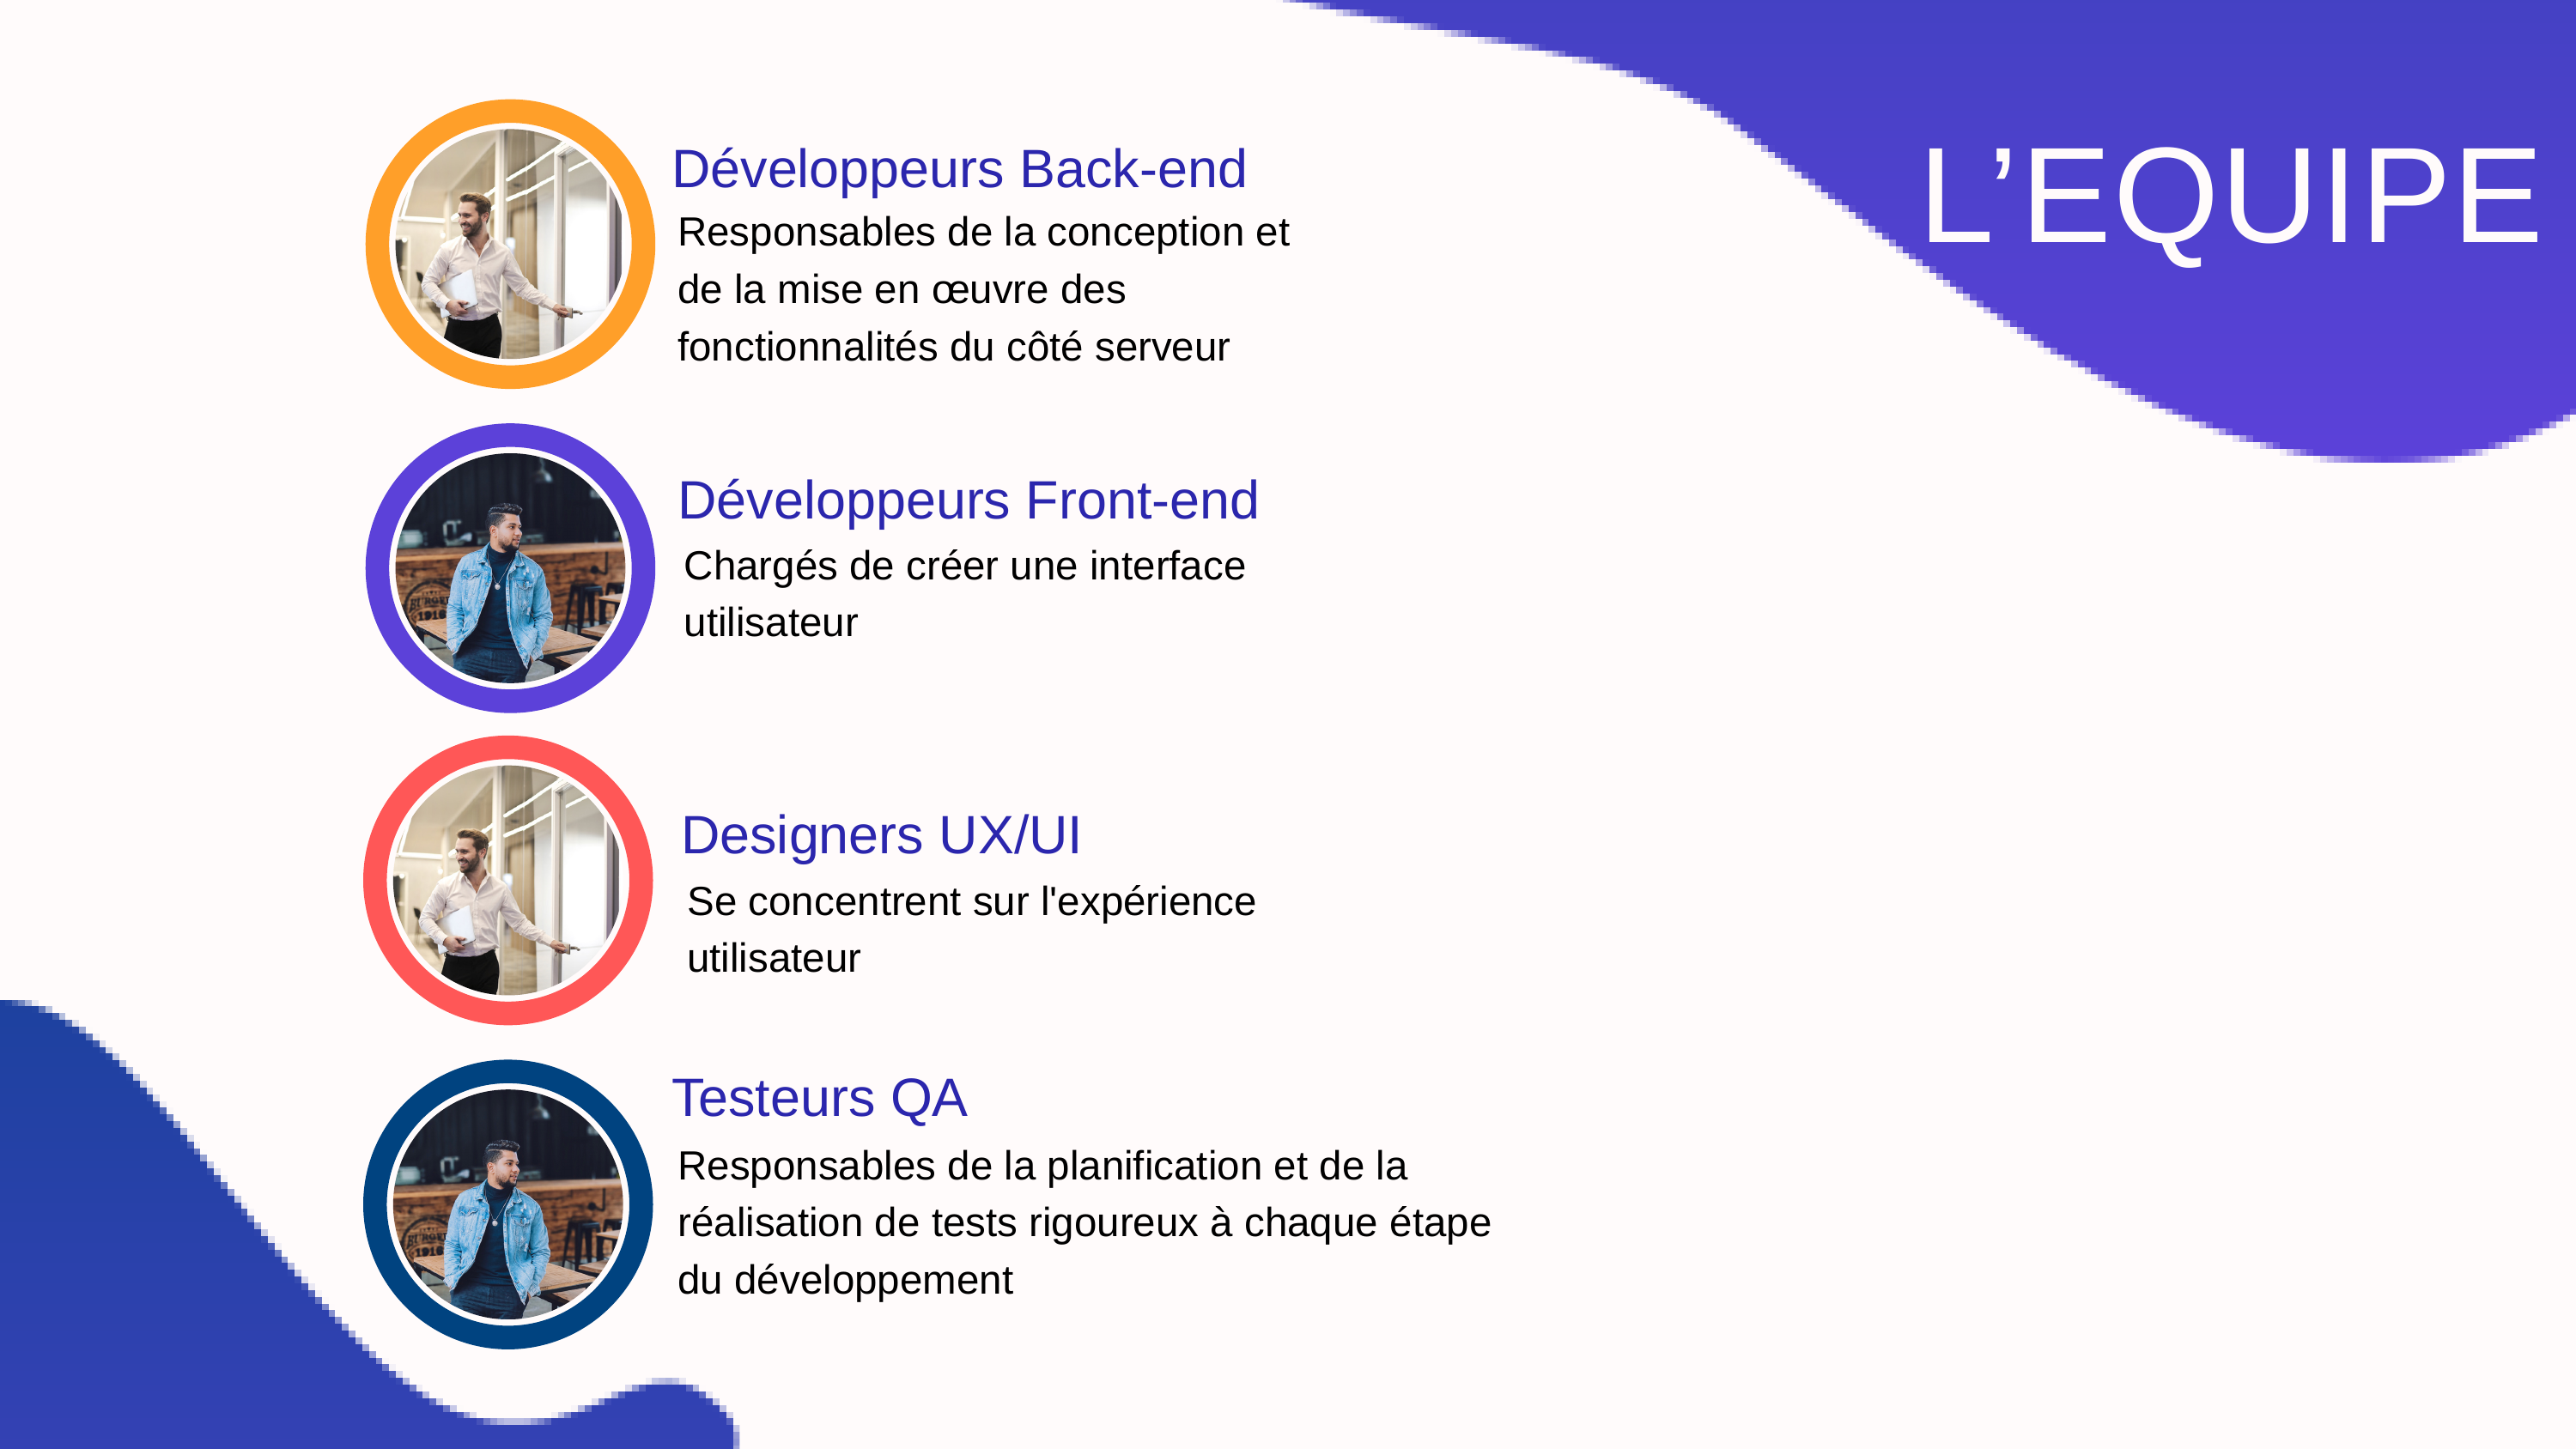

L’EQUIPE

Développeurs Back-end
Responsables de la conception et de la mise en œuvre des fonctionnalités du côté serveur

Développeurs Front-end
Chargés de créer une interface utilisateur

Designers UX/UI
Se concentrent sur l'expérience utilisateur

Testeurs QA

Responsables de la planification et de la réalisation de tests rigoureux à chaque étape du développement